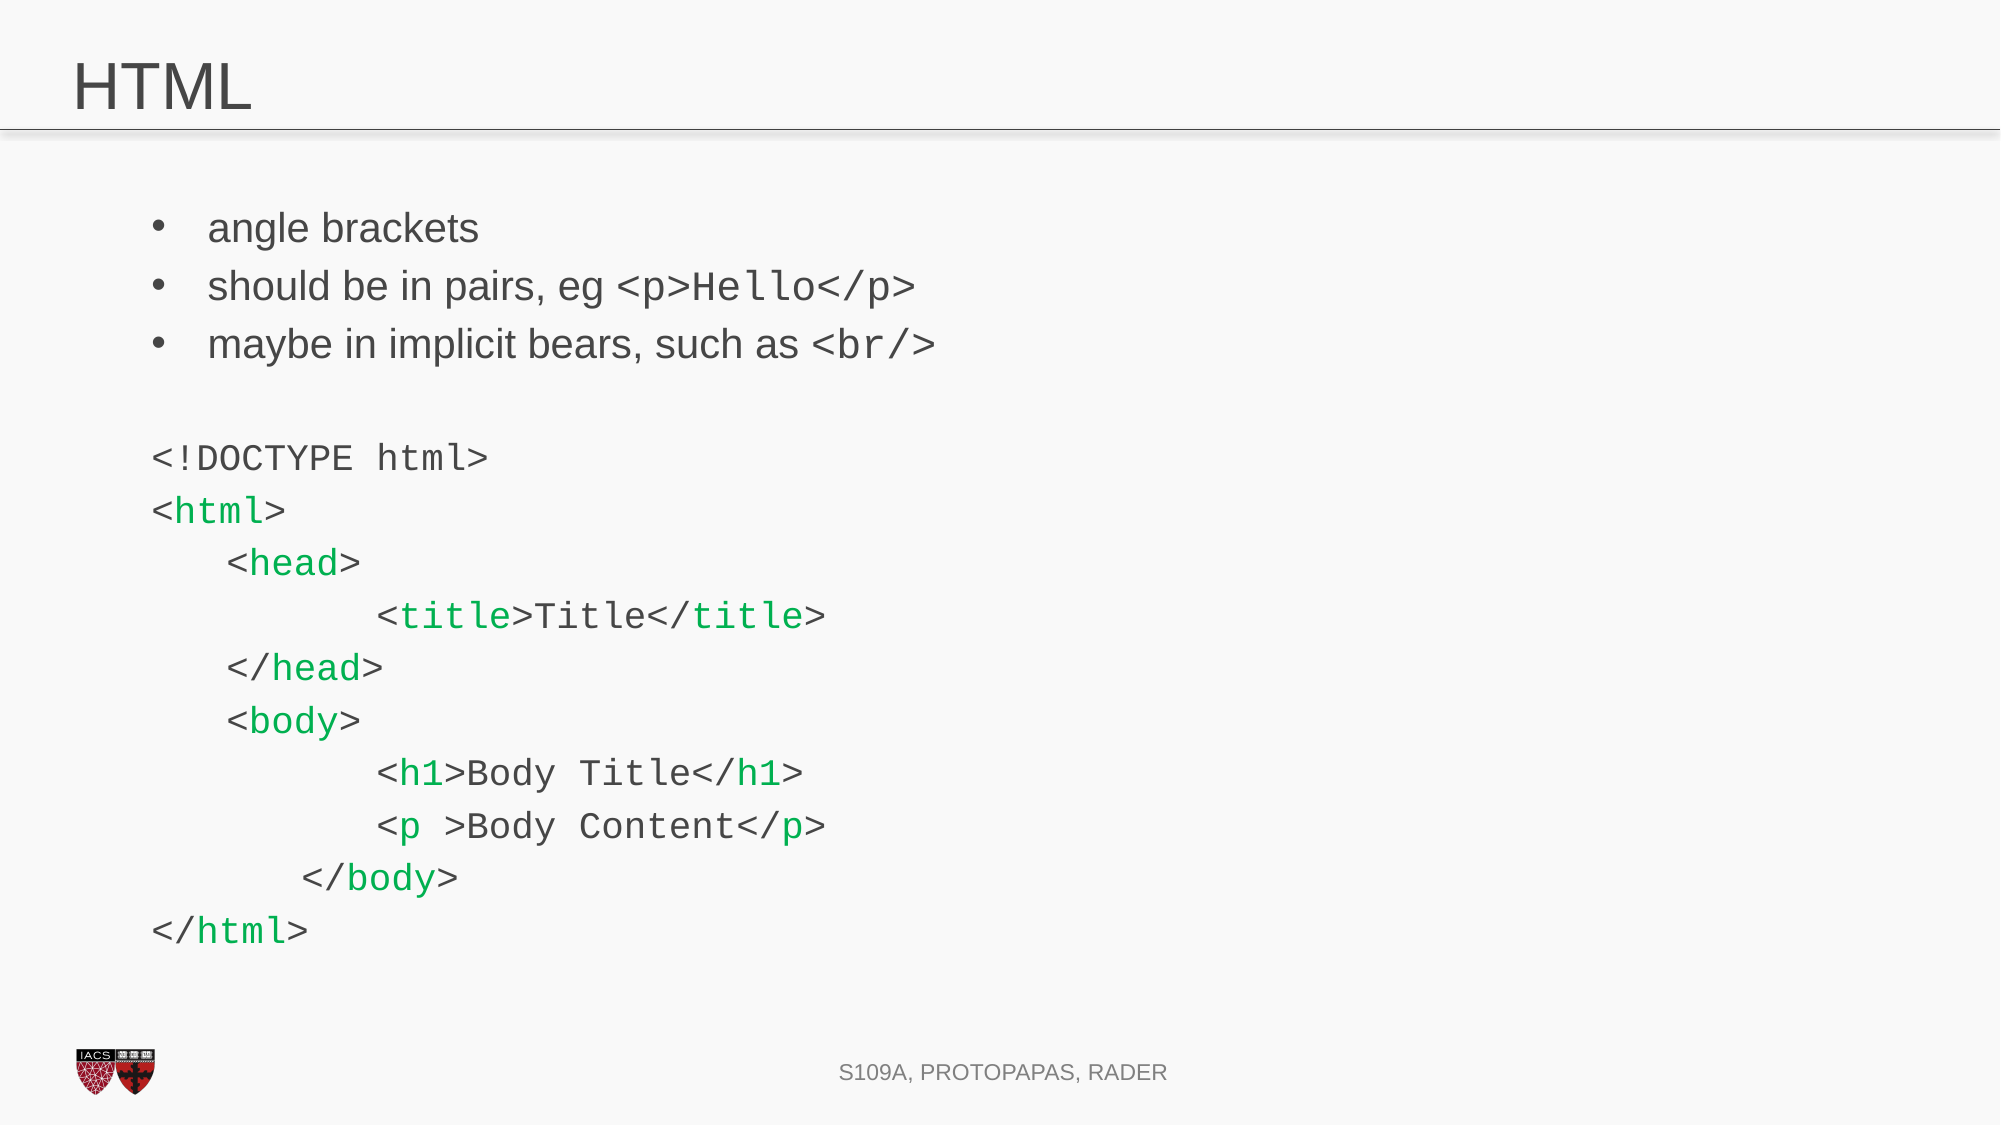

# HTML
angle brackets
should be in pairs, eg <p>Hello</p>
maybe in implicit bears, such as <br/>

<!DOCTYPE html>
<html>
<head>
	<title>Title</title>
</head>
<body>
	<h1>Body Title</h1>
	<p >Body Content</p>
	</body>
</html>